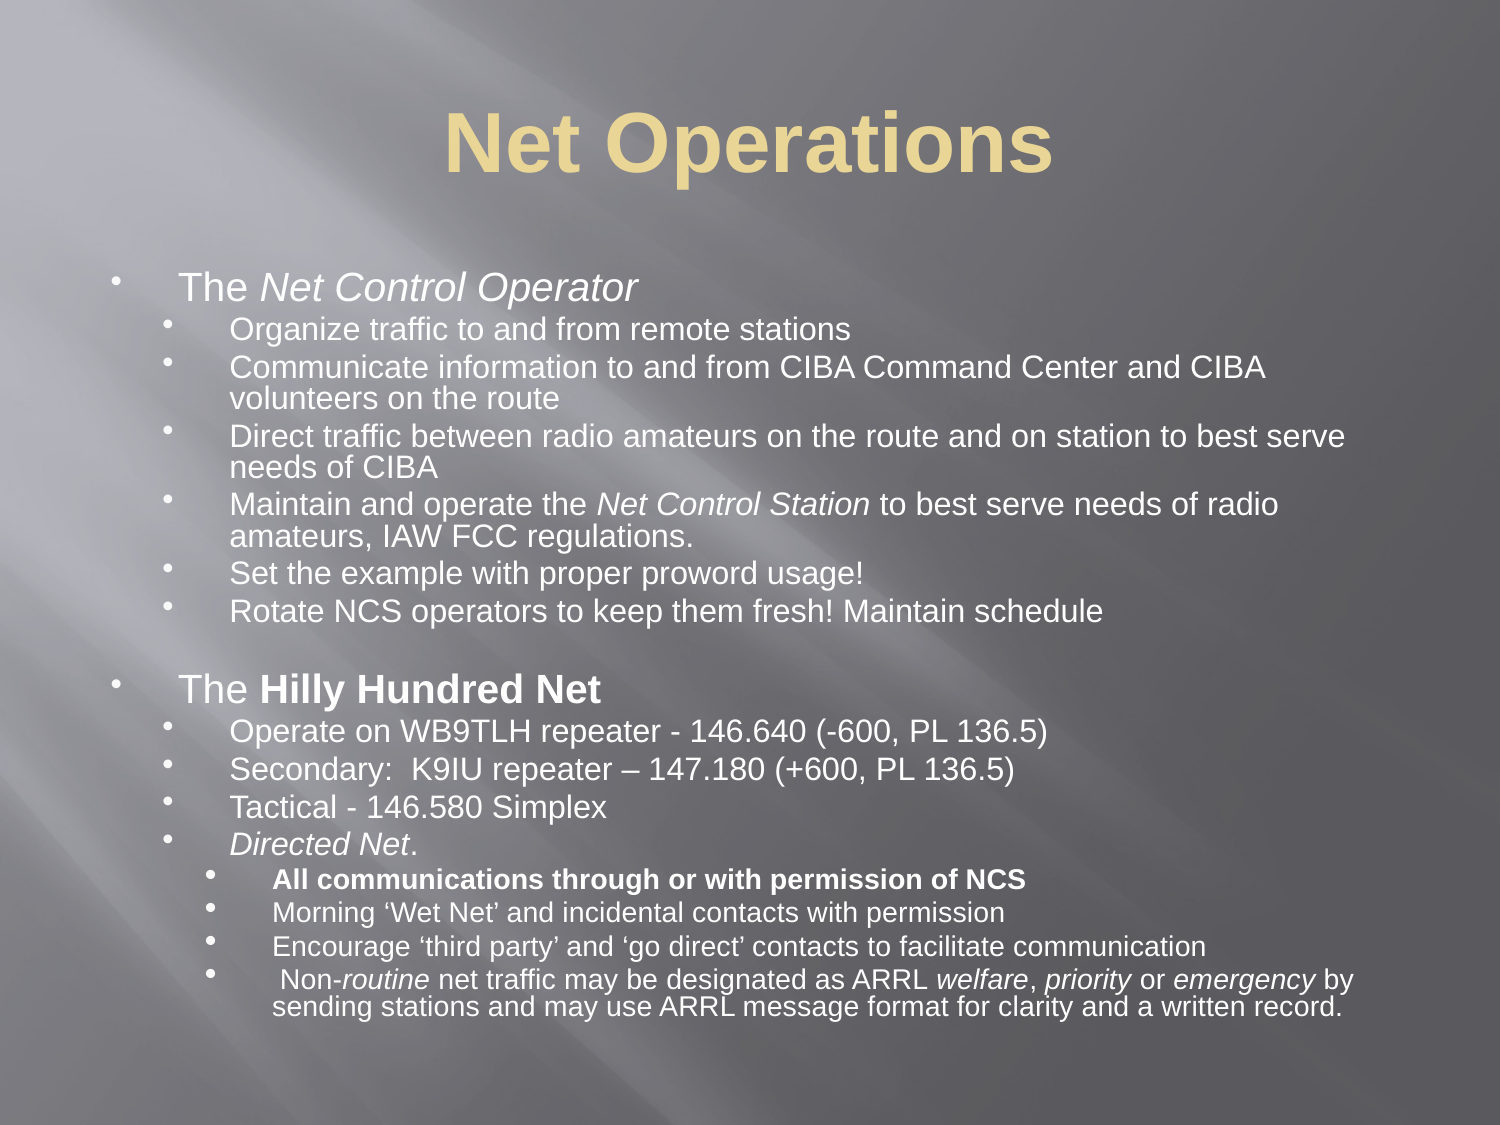

Net Operations
The Net Control Operator
Organize traffic to and from remote stations
Communicate information to and from CIBA Command Center and CIBA volunteers on the route
Direct traffic between radio amateurs on the route and on station to best serve  needs of CIBA
Maintain and operate the Net Control Station to best serve needs of radio amateurs, IAW FCC regulations.
Set the example with proper proword usage!
Rotate NCS operators to keep them fresh! Maintain schedule

The Hilly Hundred Net
Operate on WB9TLH repeater - 146.640 (-600, PL 136.5)
Secondary:  K9IU repeater – 147.180 (+600, PL 136.5)
Tactical - 146.580 Simplex
Directed Net.
All communications through or with permission of NCS
Morning ‘Wet Net’ and incidental contacts with permission
Encourage ‘third party’ and ‘go direct’ contacts to facilitate communication
 Non-routine net traffic may be designated as ARRL welfare, priority or emergency by sending stations and may use ARRL message format for clarity and a written record.